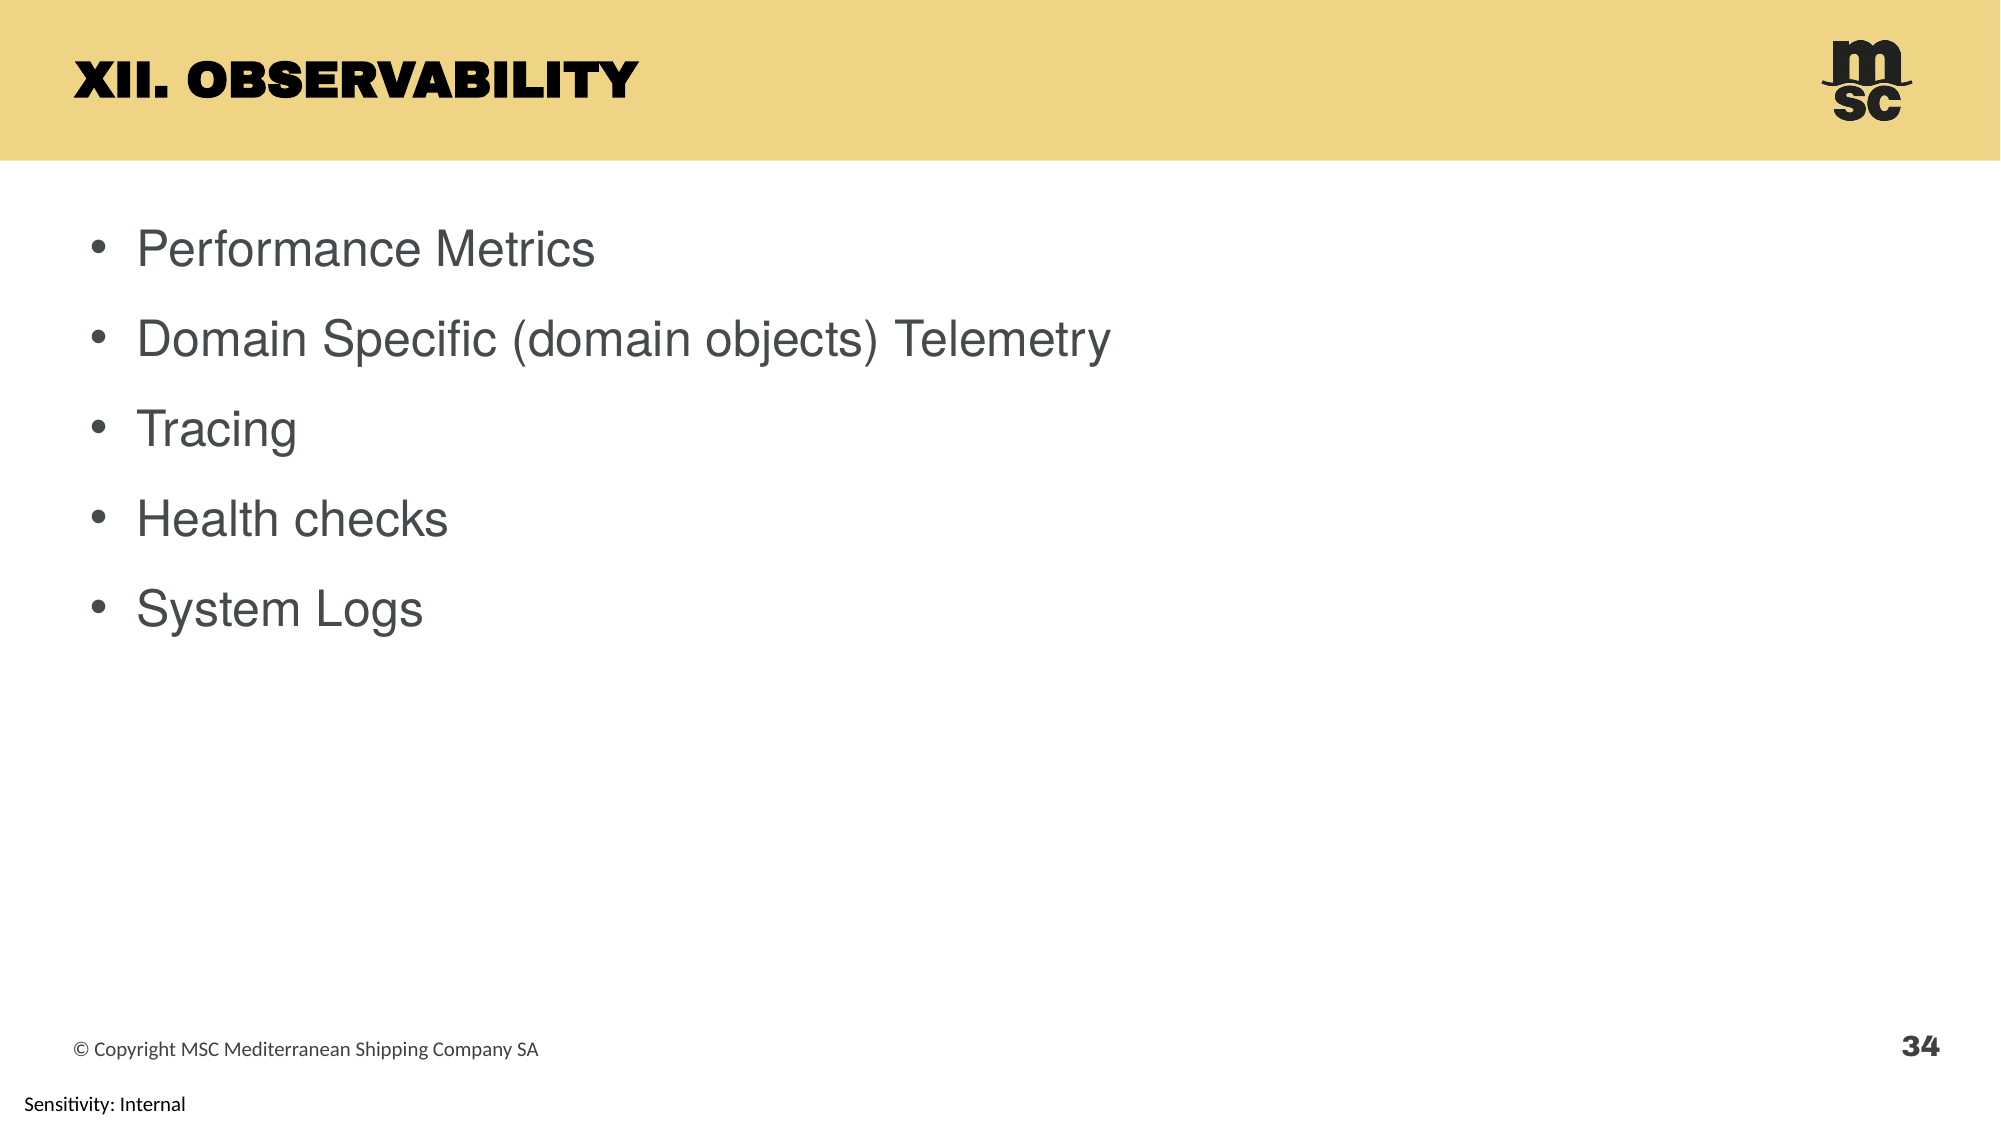

# XII. Observability
Performance Metrics
Domain Specific (domain objects) Telemetry
Tracing
Health checks
System Logs
34
© Copyright MSC Mediterranean Shipping Company SA